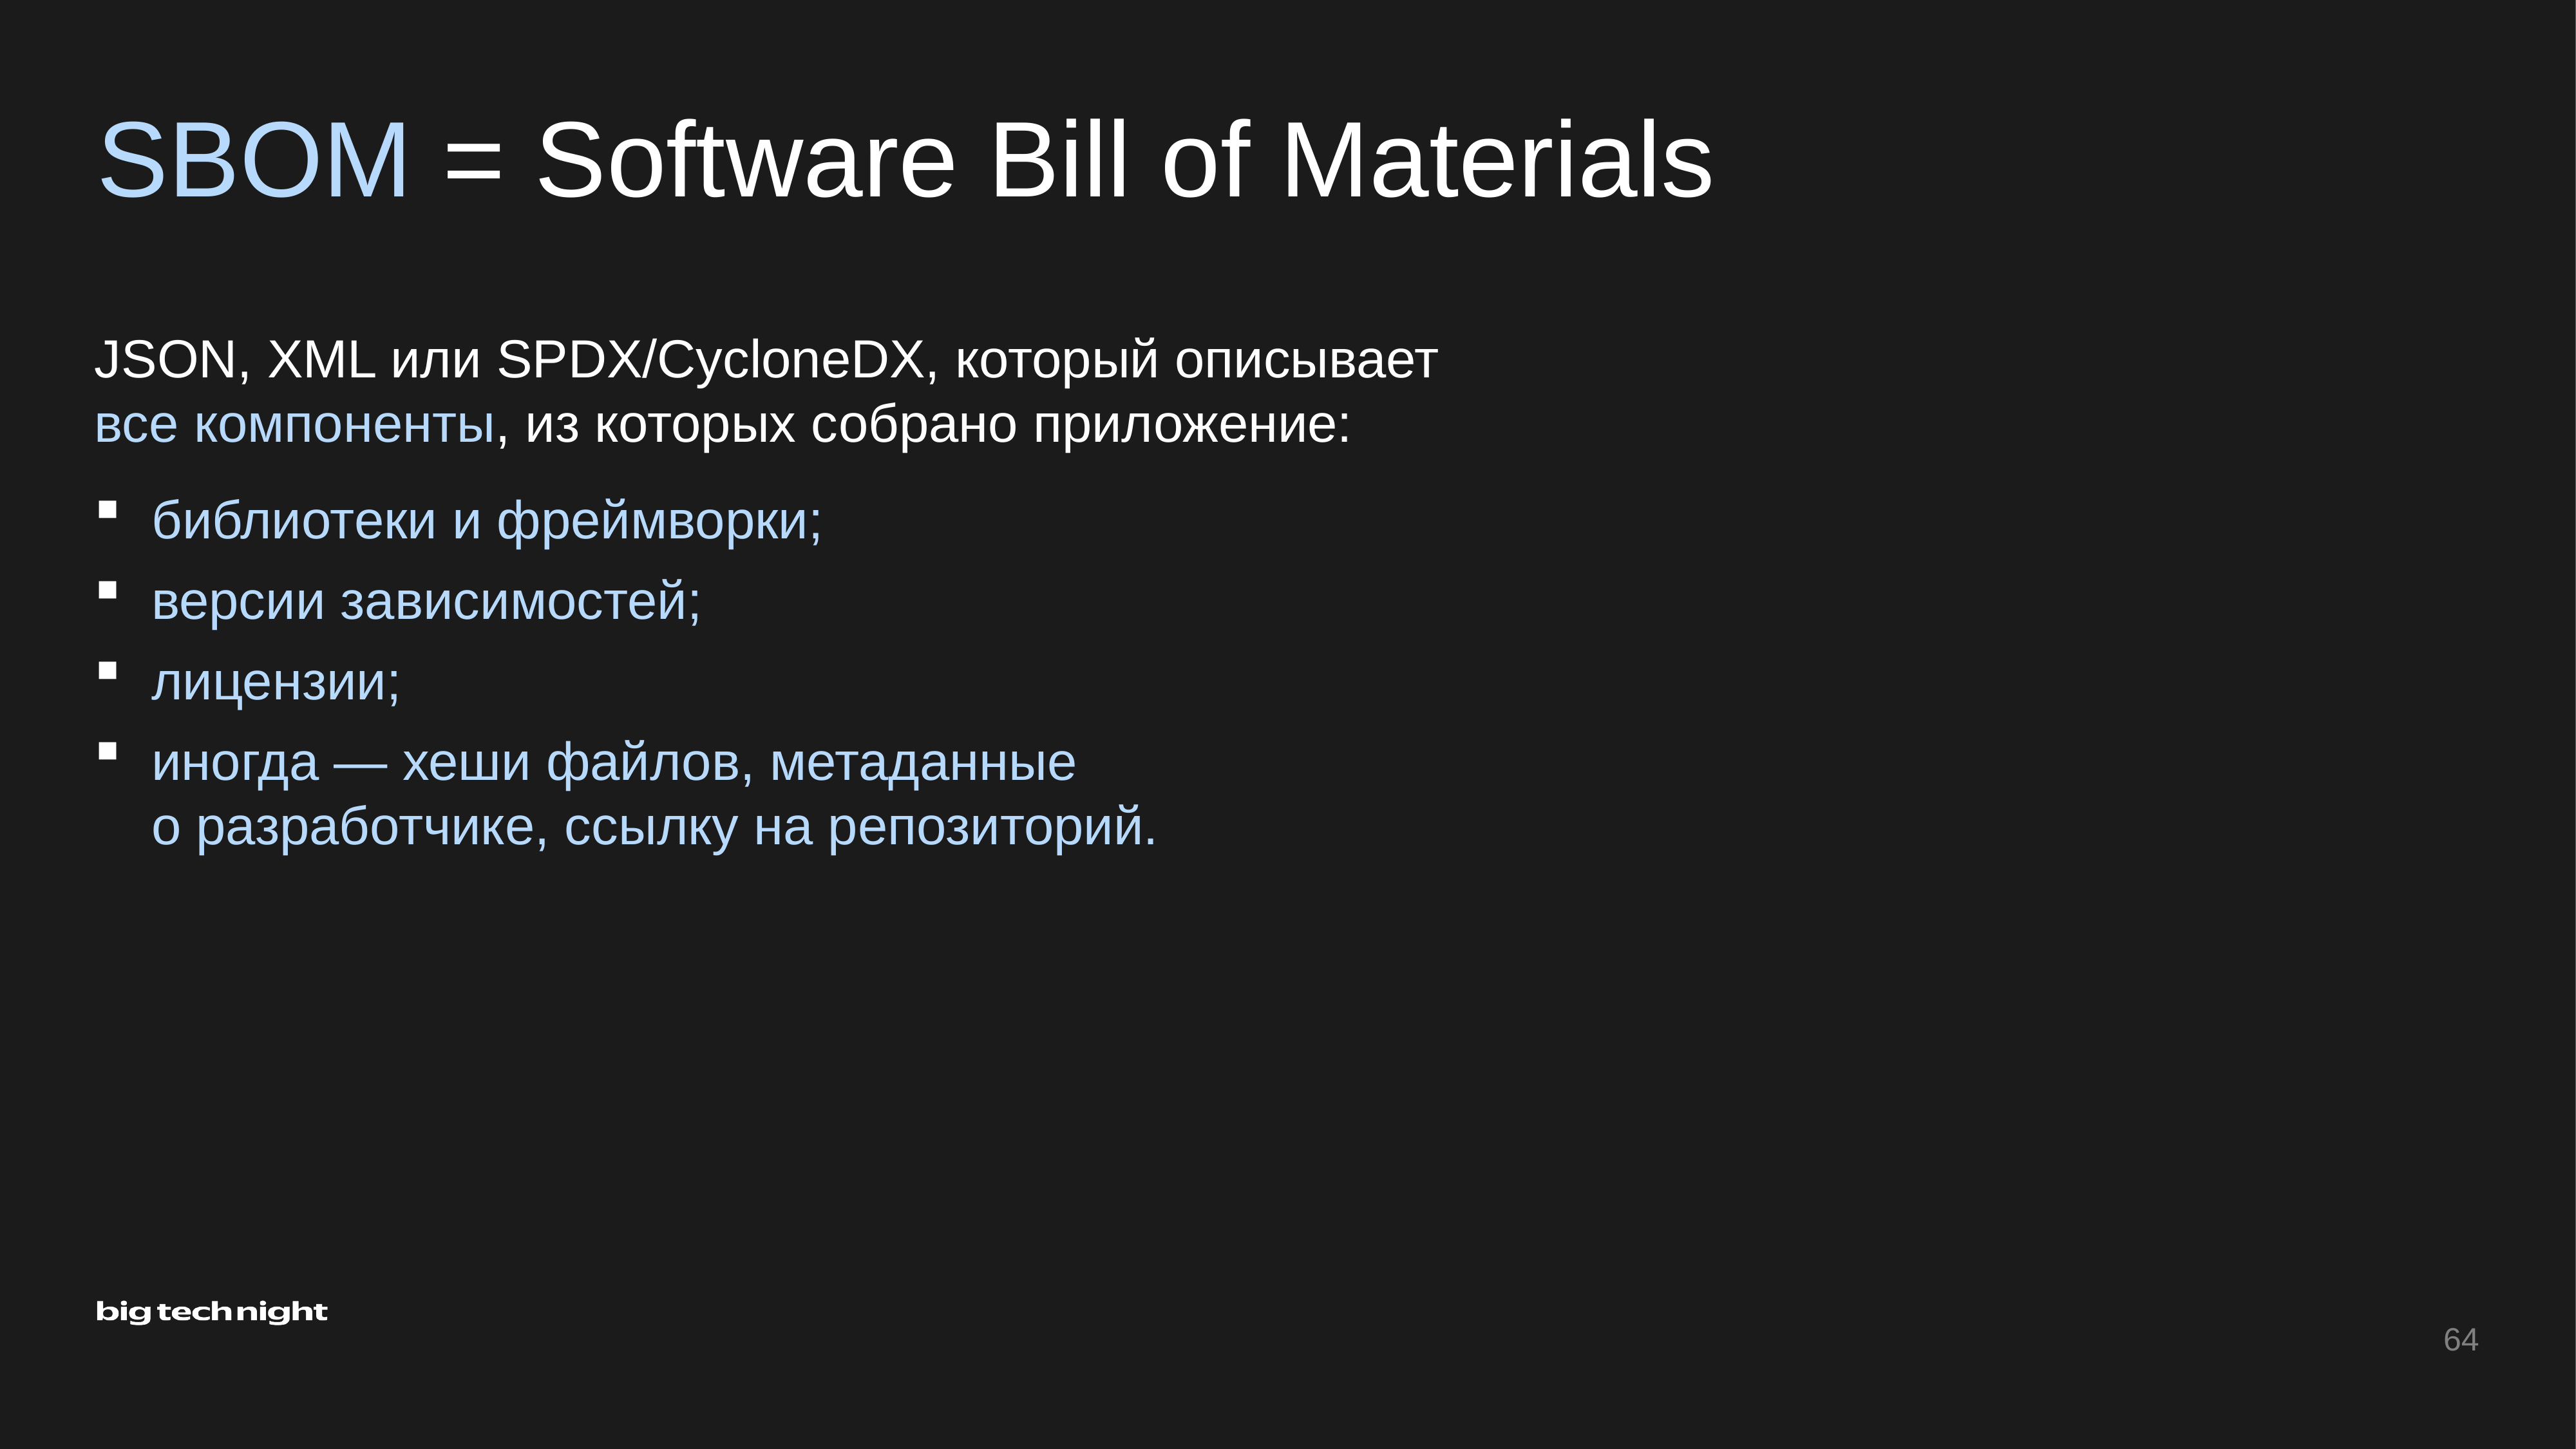

# SBOM = Software Bill of Materials
JSON, XML или SPDX/CycloneDX, который описывает все компоненты, из которых собрано приложение:
библиотеки и фреймворки;
версии зависимостей;
лицензии;
иногда — хеши файлов, метаданные о разработчике, ссылку на репозиторий.
64